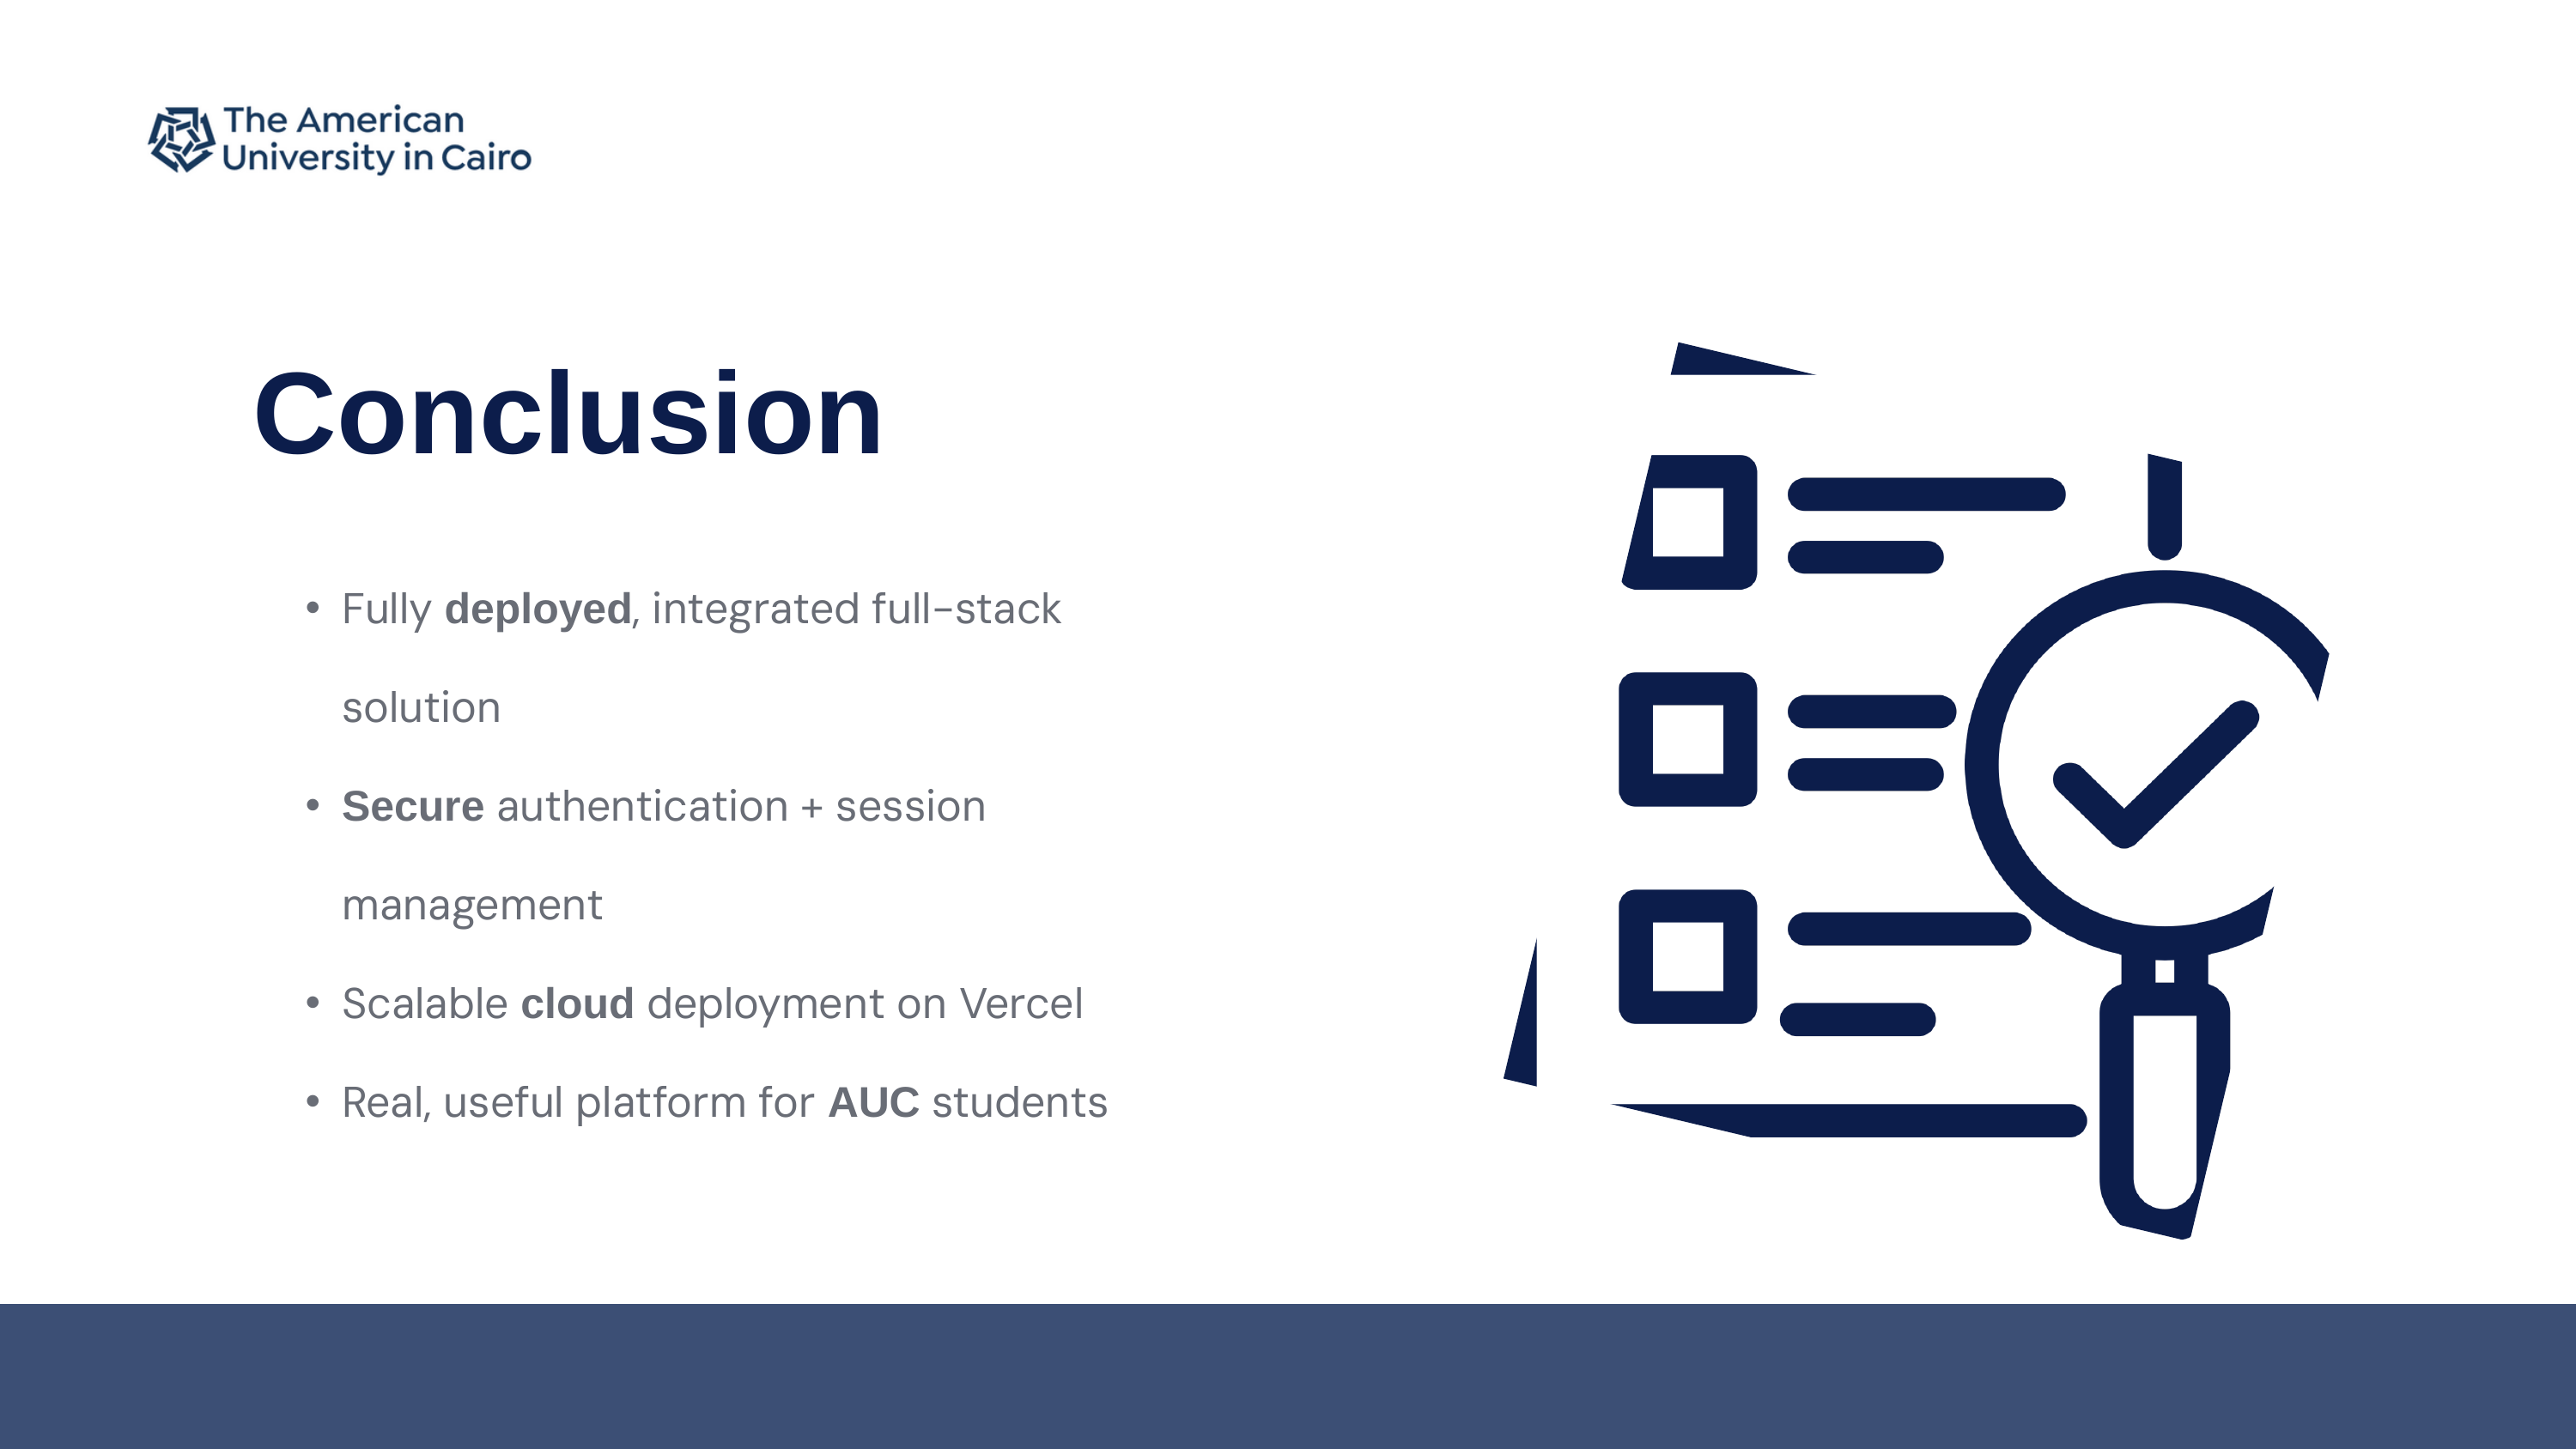

Conclusion

Fully deployed, integrated full-stack solution
Secure authentication + session management
Scalable cloud deployment on Vercel
Real, useful platform for AUC students